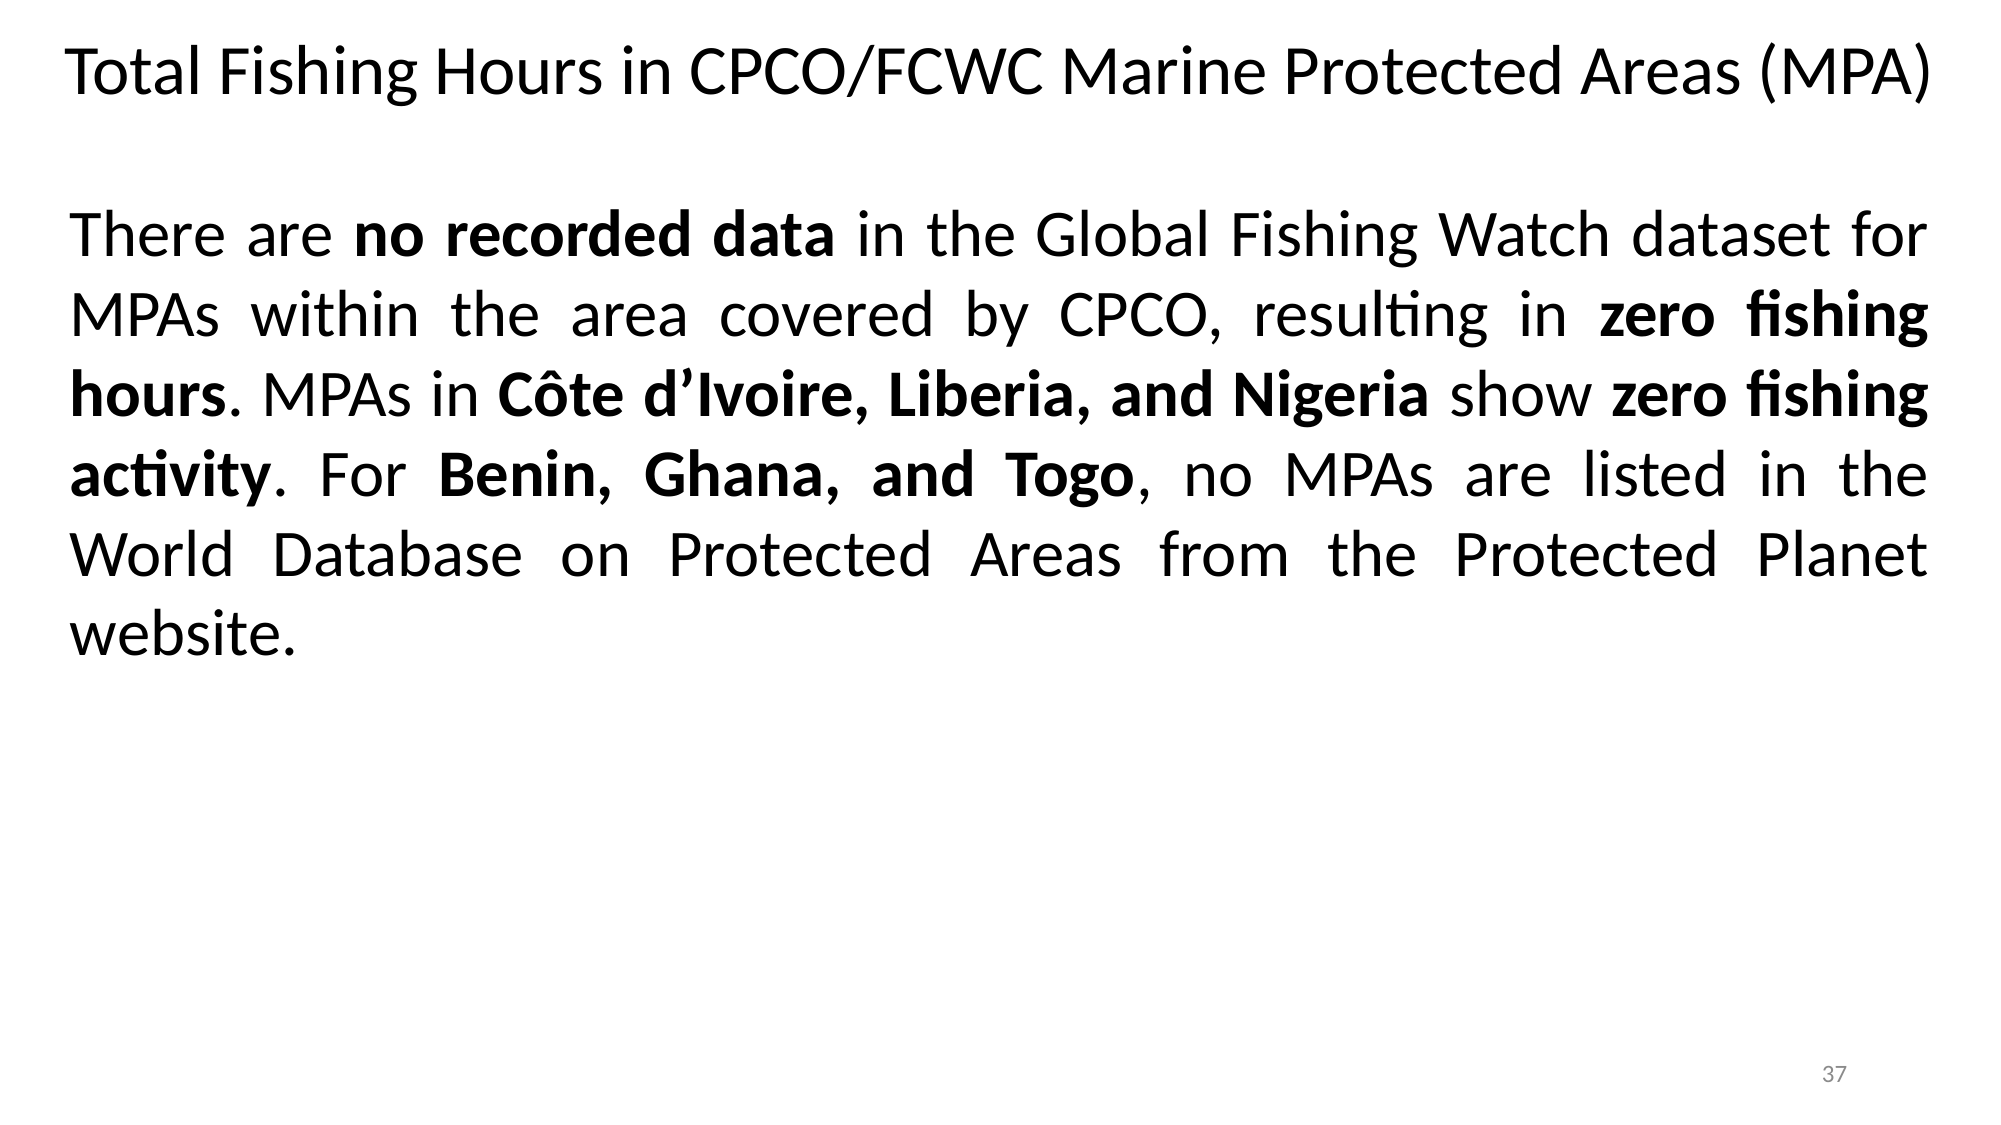

Total Fishing Hours in CPCO/FCWC Marine Protected Areas (MPA)
There are no recorded data in the Global Fishing Watch dataset for MPAs within the area covered by CPCO, resulting in zero fishing hours. MPAs in Côte d’Ivoire, Liberia, and Nigeria show zero fishing activity. For Benin, Ghana, and Togo, no MPAs are listed in the World Database on Protected Areas from the Protected Planet website.
37